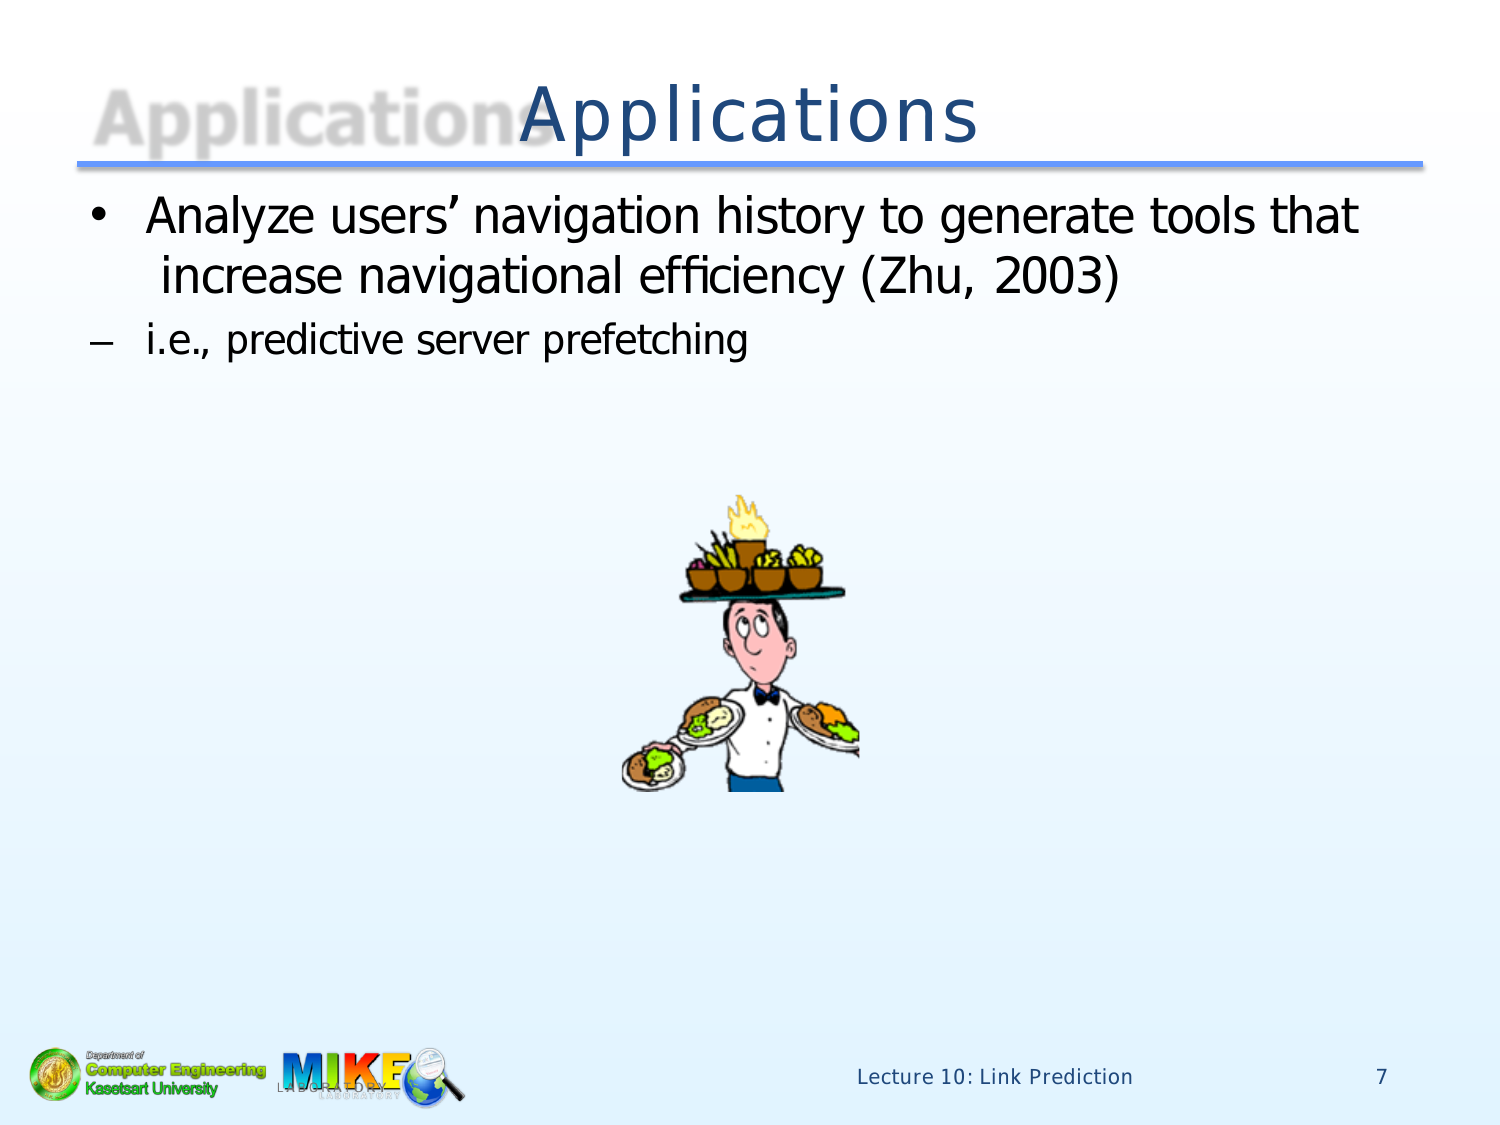

# Applications
Analyze users’ navigation history to generate tools that  increase navigational efficiency (Zhu, 2003)
–	i.e., predictive server prefetching

Lecture 10: Link Prediction
7